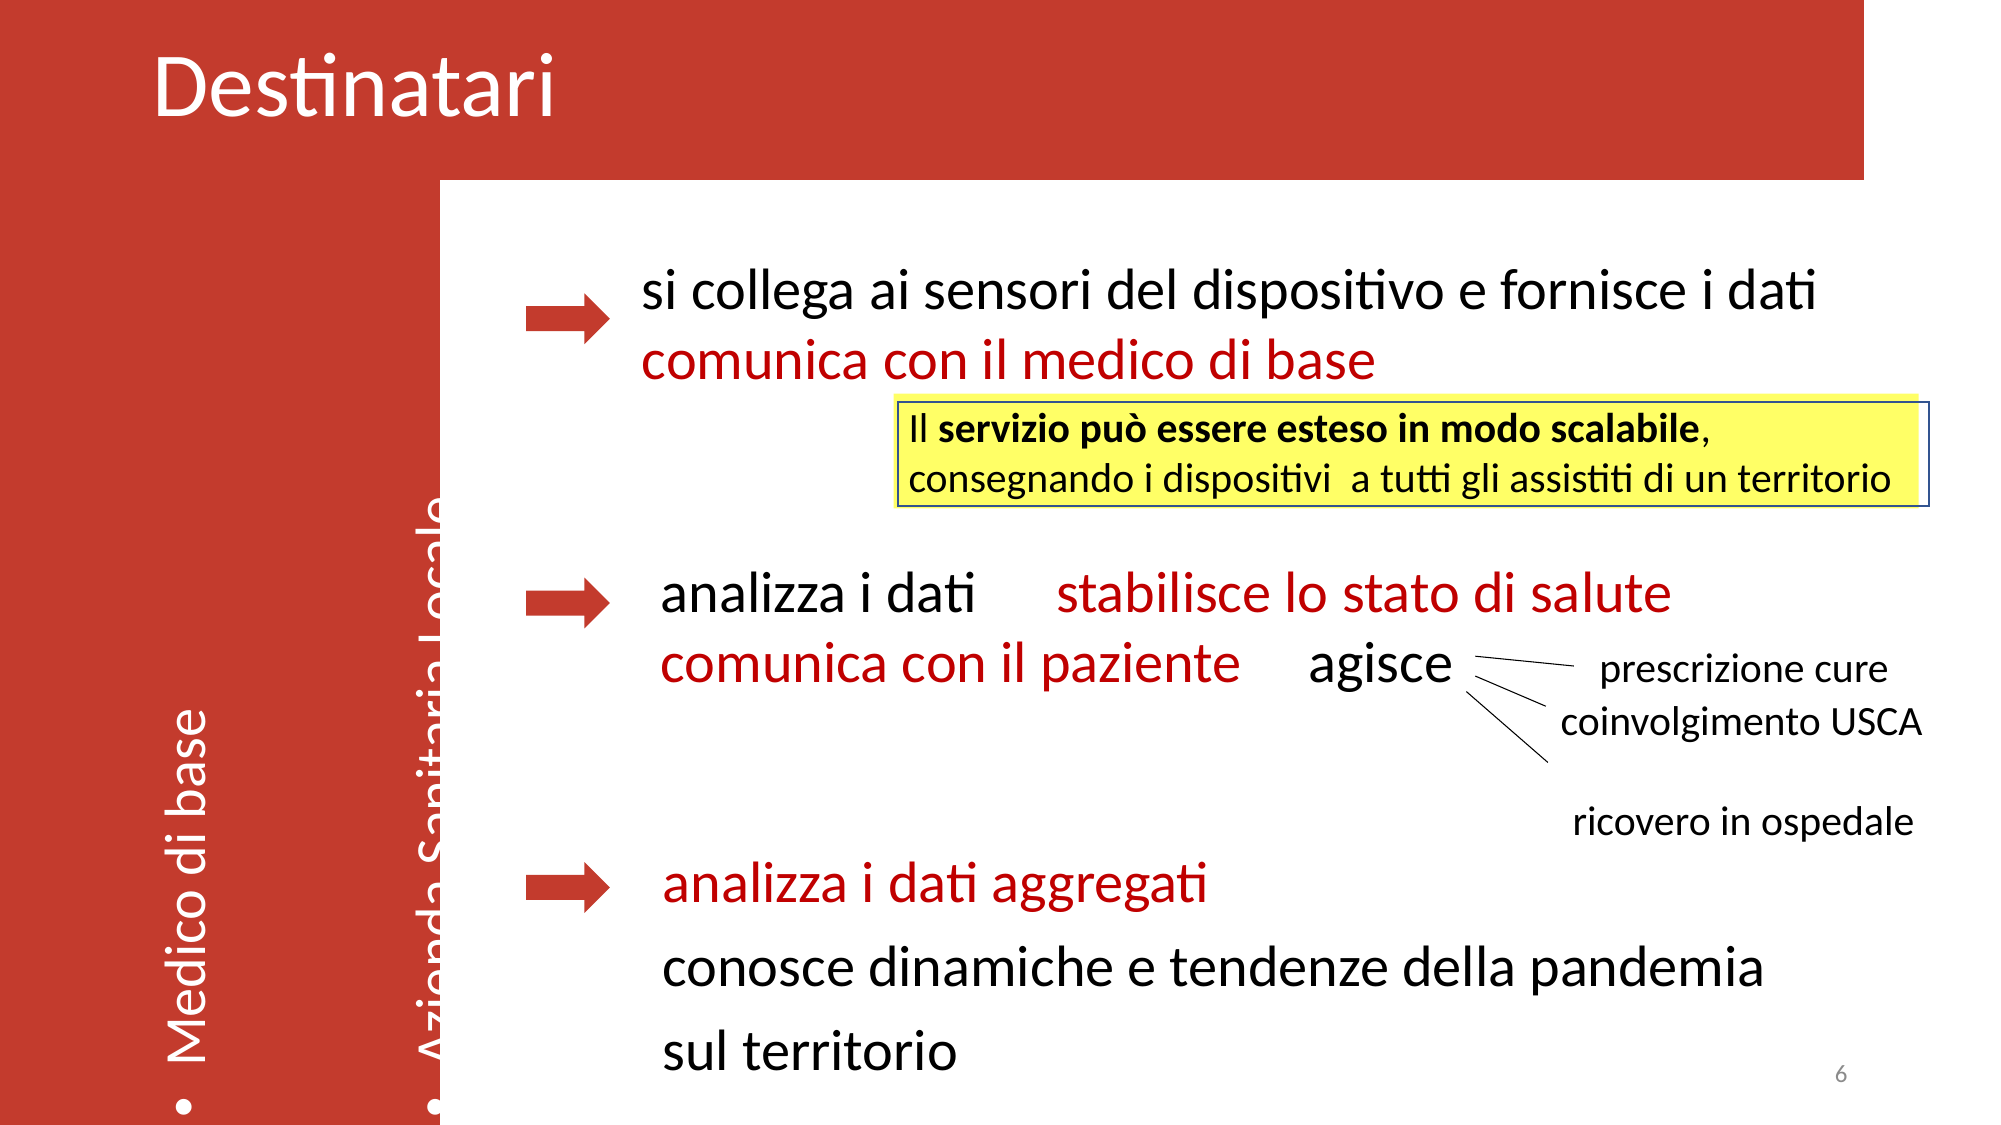

# Destinatari
si collega ai sensori del dispositivo e fornisce i dati
comunica con il medico di base

Il servizio può essere esteso in modo scalabile, consegnando i dispositivi  a tutti gli assistiti di un territorio

 Paziente

 Medico di base

 Azienda Sanitaria Locale

analizza i dati      stabilisce lo stato di salute
comunica con il paziente     agisce           prescrizione cure
						coinvolgimento USCA
                                                                                                ricovero in ospedale

analizza i dati aggregati
conosce dinamiche e tendenze della pandemia
sul territorio

6